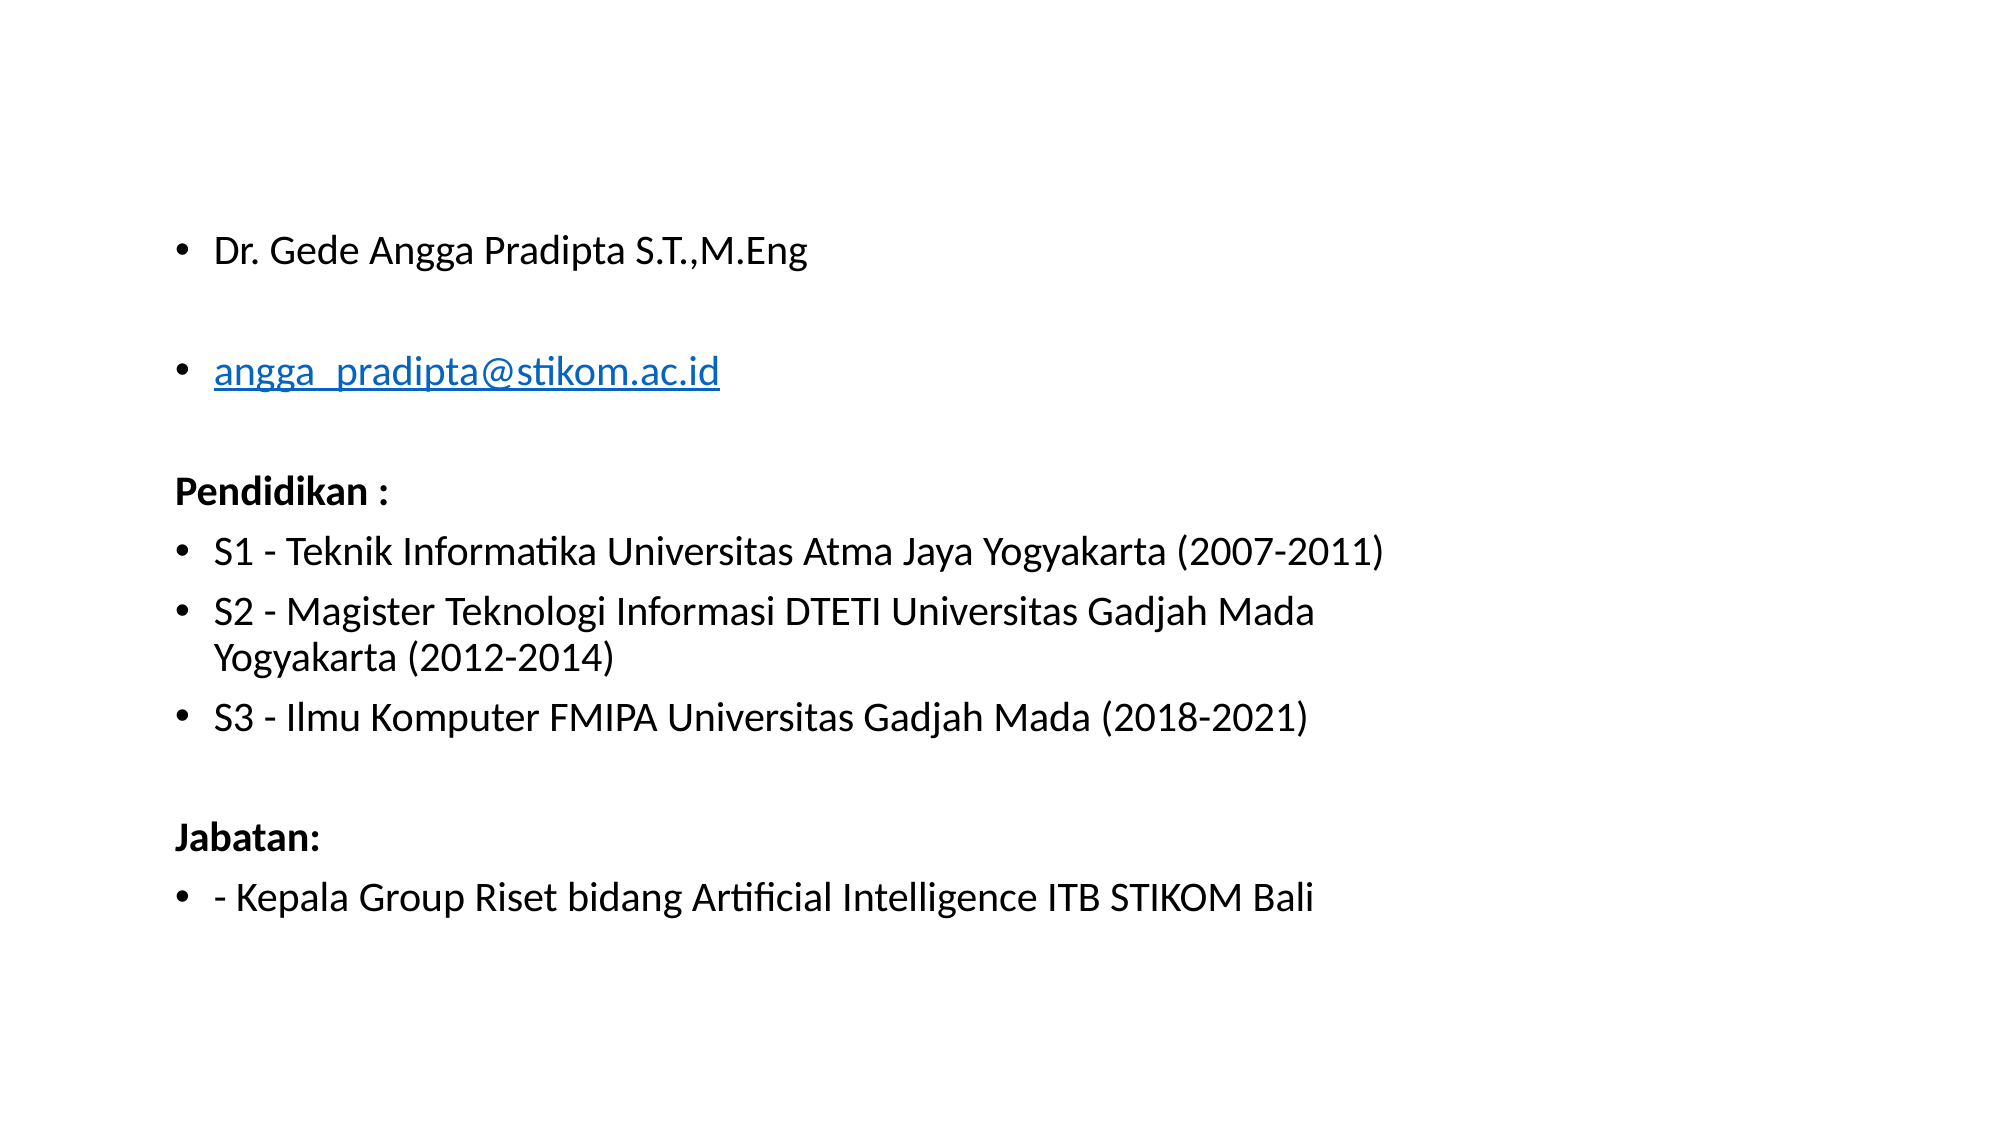

Dr. Gede Angga Pradipta S.T.,M.Eng

angga_pradipta@stikom.ac.id

Pendidikan :
S1 - Teknik Informatika Universitas Atma Jaya Yogyakarta (2007-2011)
S2 - Magister Teknologi Informasi DTETI Universitas Gadjah Mada Yogyakarta (2012-2014)
S3 - Ilmu Komputer FMIPA Universitas Gadjah Mada (2018-2021)

Jabatan:
- Kepala Group Riset bidang Artificial Intelligence ITB STIKOM Bali